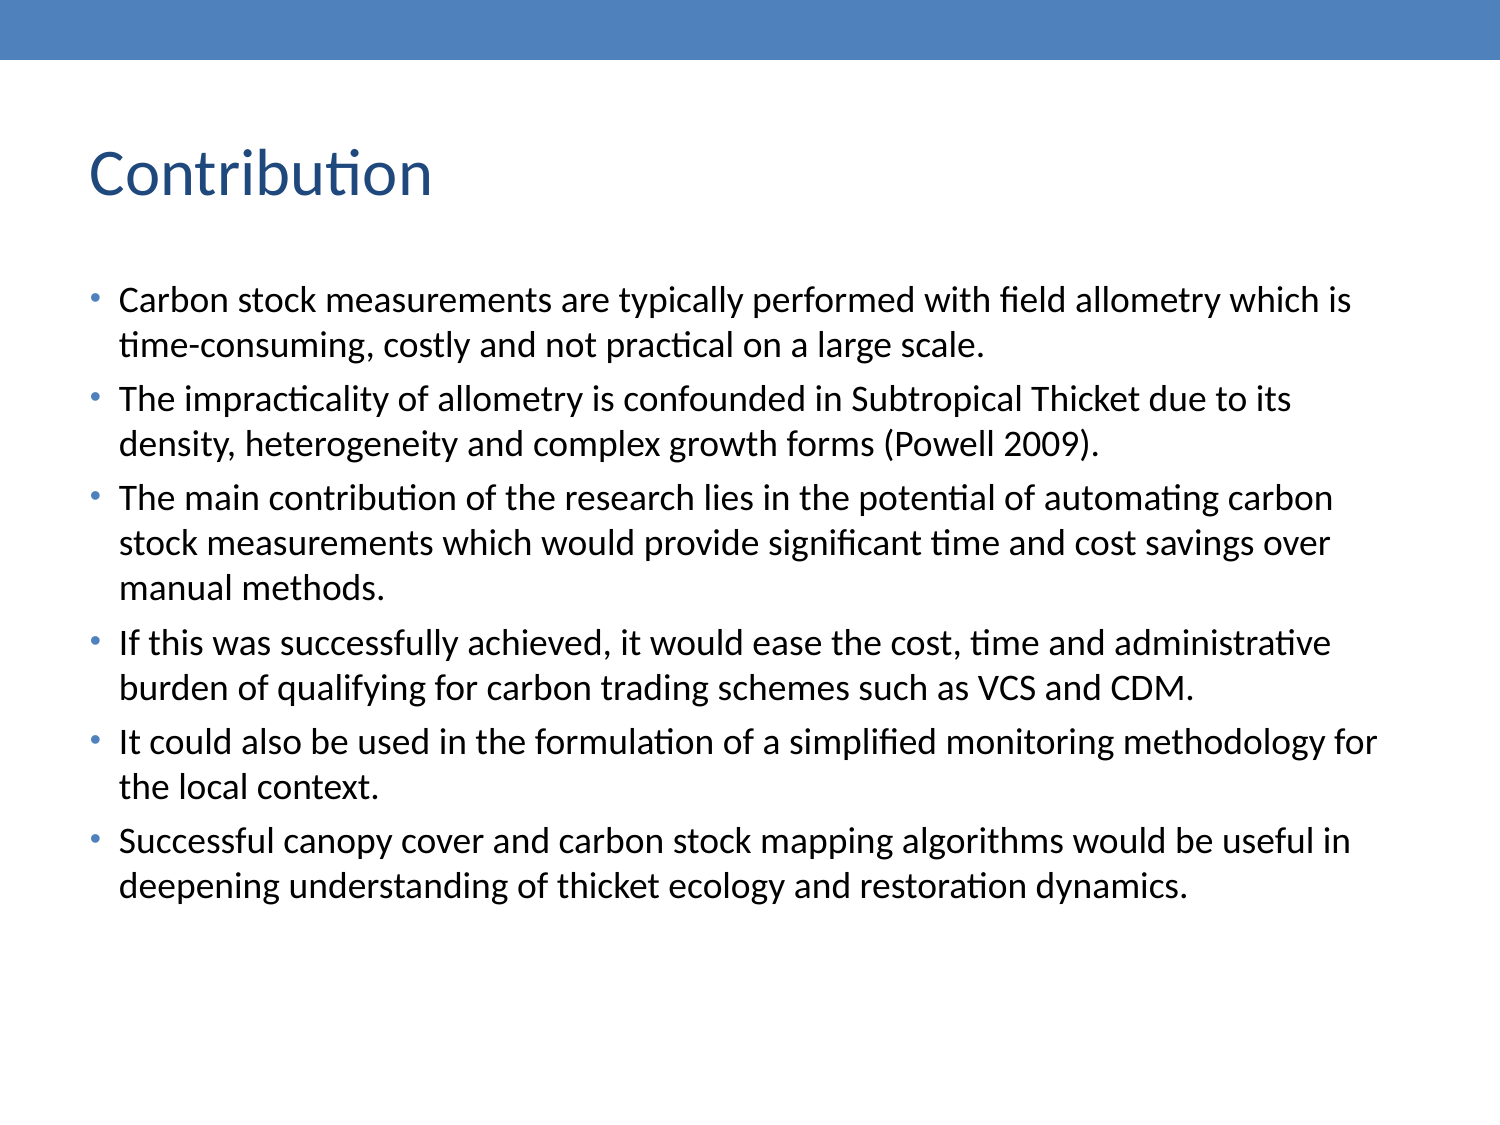

Contribution
Carbon stock measurements are typically performed with field allometry which is time-consuming, costly and not practical on a large scale.
The impracticality of allometry is confounded in Subtropical Thicket due to its density, heterogeneity and complex growth forms (Powell 2009).
The main contribution of the research lies in the potential of automating carbon stock measurements which would provide significant time and cost savings over manual methods.
If this was successfully achieved, it would ease the cost, time and administrative burden of qualifying for carbon trading schemes such as VCS and CDM.
It could also be used in the formulation of a simplified monitoring methodology for the local context.
Successful canopy cover and carbon stock mapping algorithms would be useful in deepening understanding of thicket ecology and restoration dynamics.